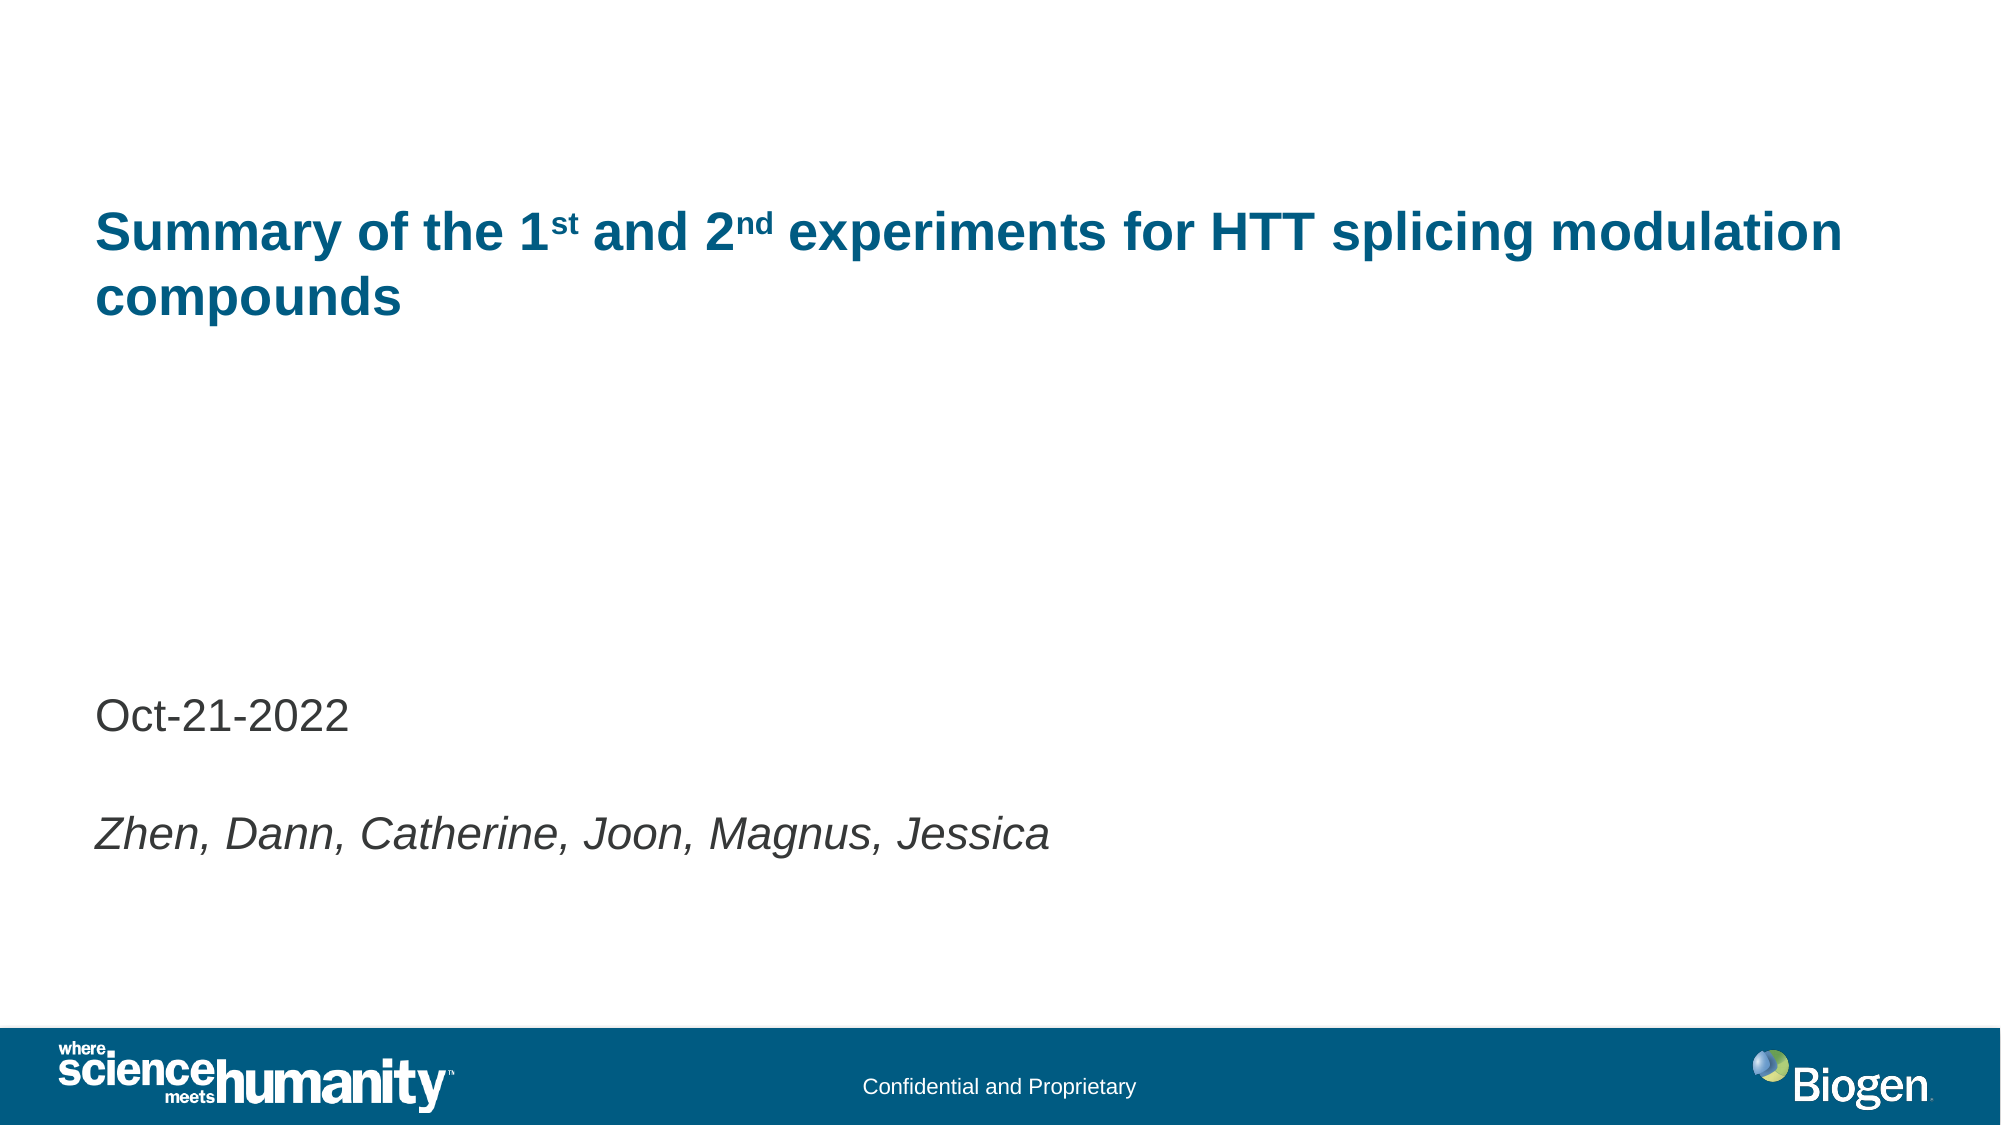

Summary of the 1st and 2nd experiments for HTT splicing modulation compounds

Oct-21-2022

Zhen, Dann, Catherine, Joon, Magnus, Jessica